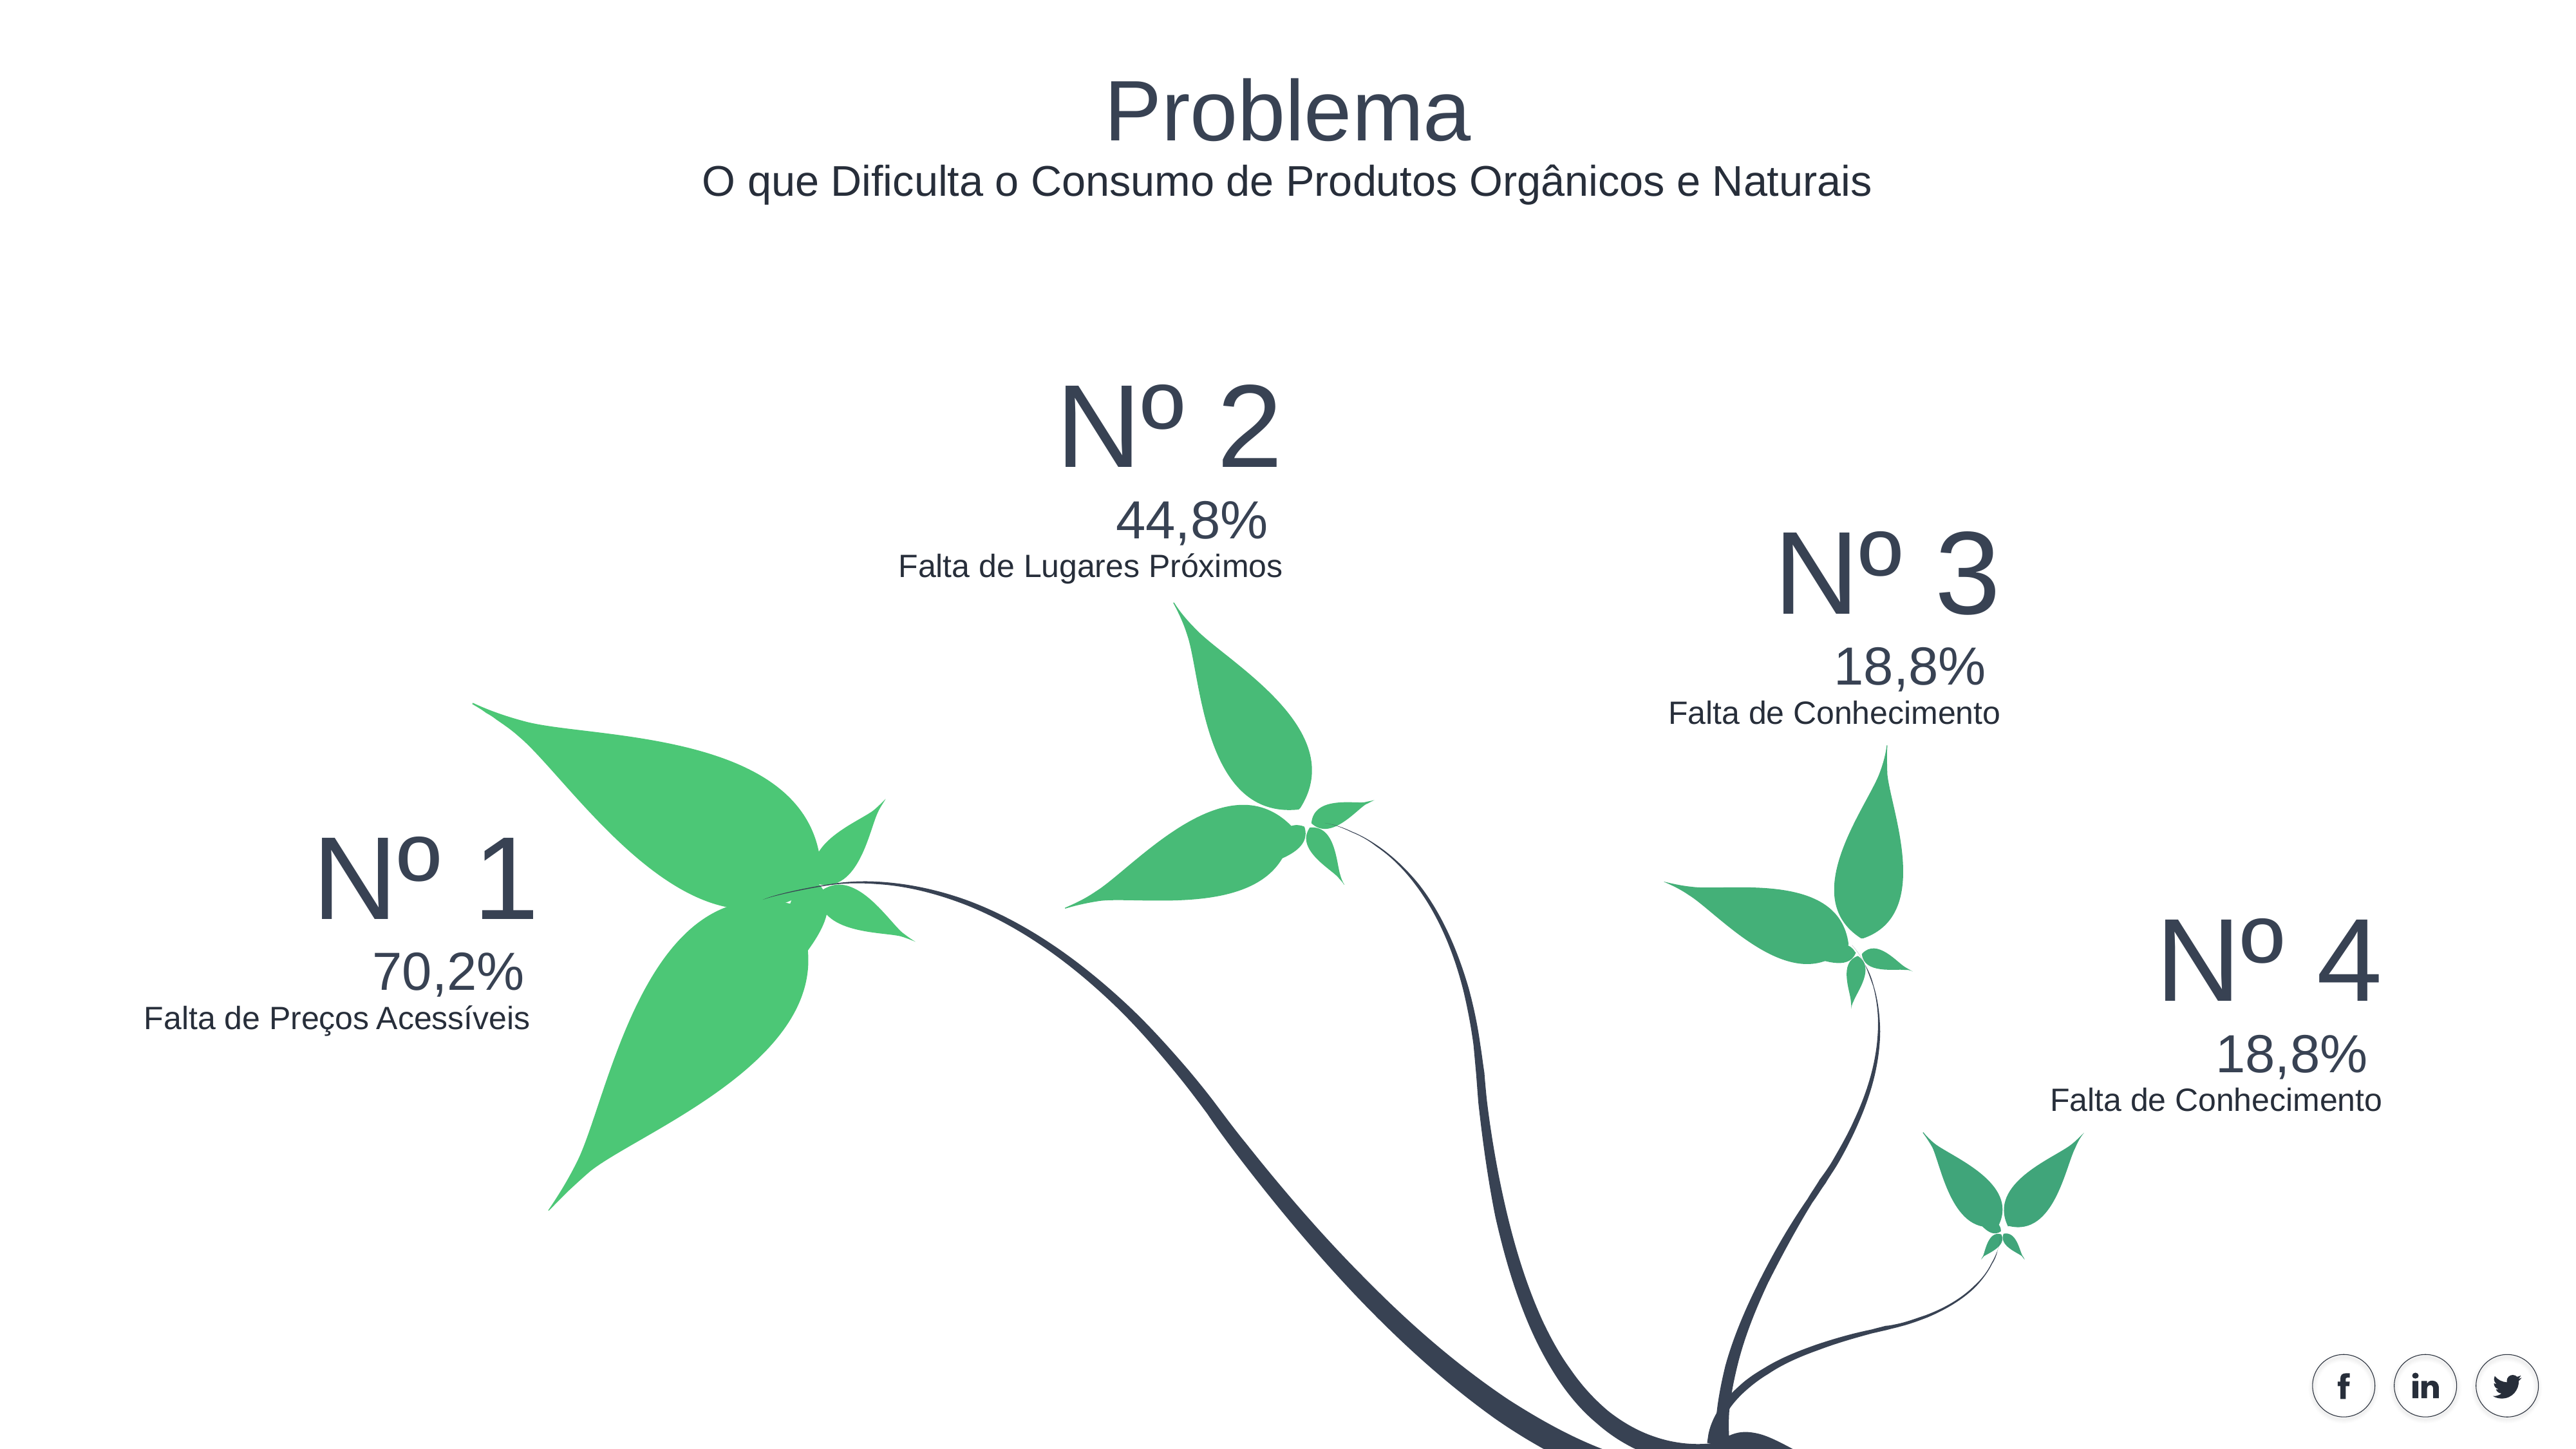

Problema
O que Dificulta o Consumo de Produtos Orgânicos e Naturais
Nº 2
44,8%
Falta de Lugares Próximos
Nº 3
18,8%
Falta de Conhecimento

Nº 1
70,2%
Falta de Preços Acessíveis

Nº 4
18,8%
Falta de Conhecimento